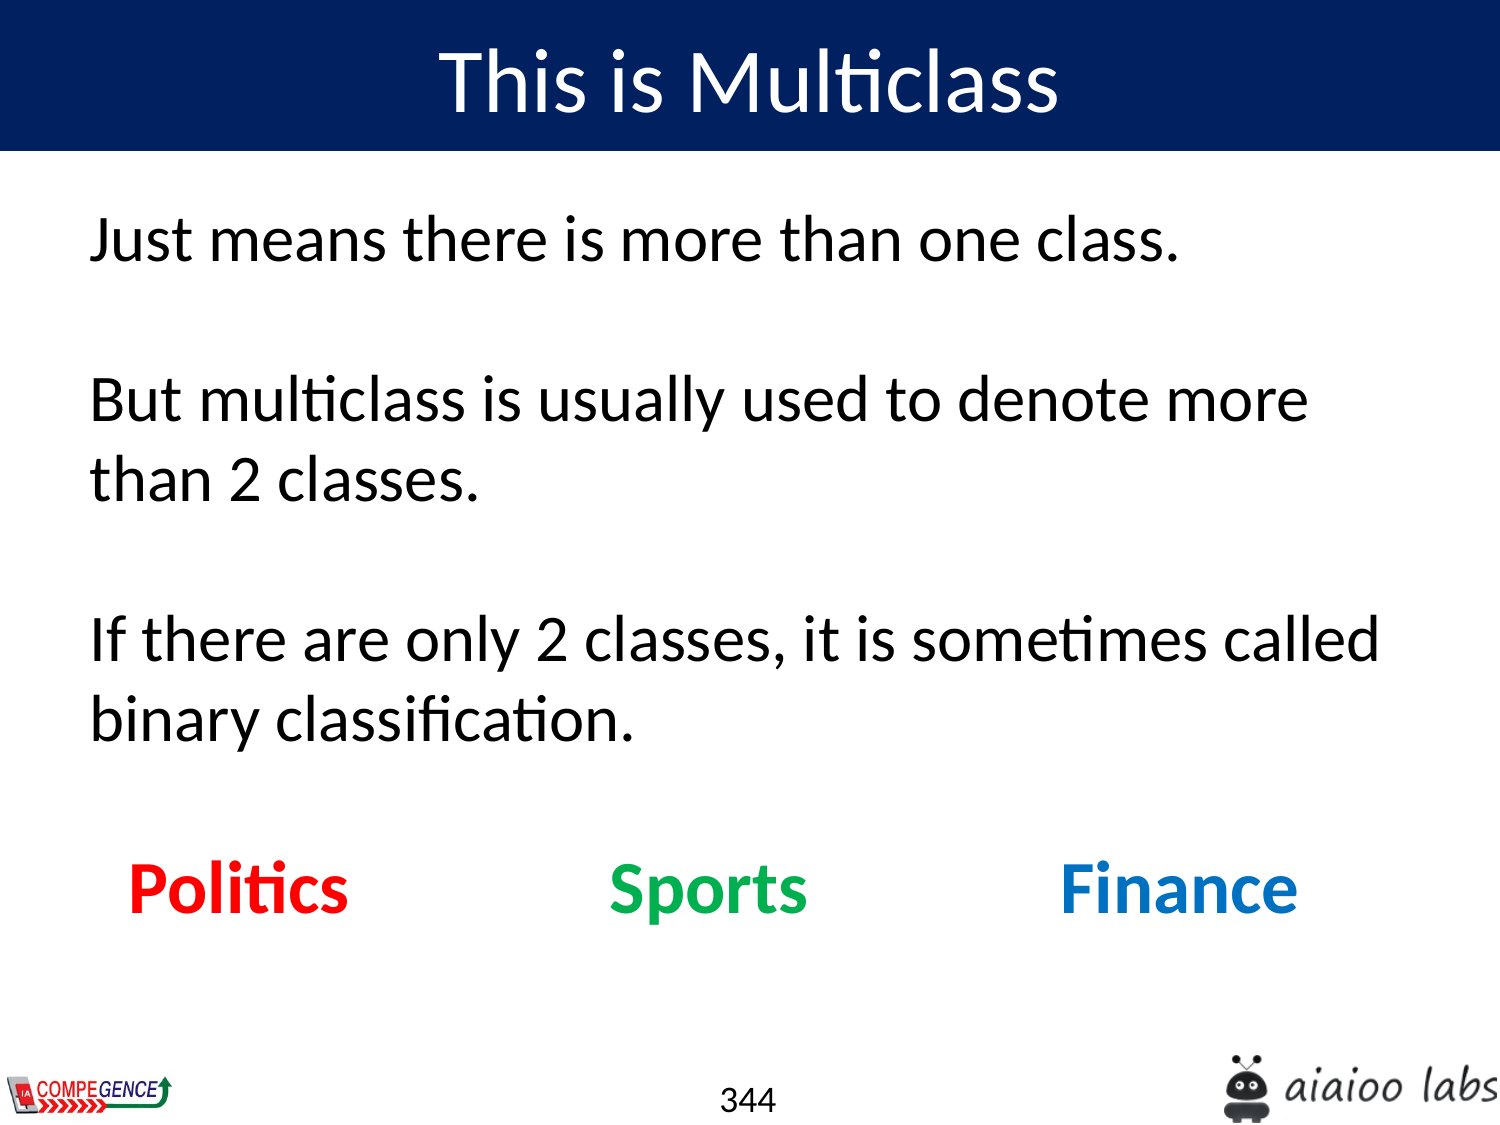

This is Multiclass
Just means there is more than one class.

But multiclass is usually used to denote more than 2 classes.

If there are only 2 classes, it is sometimes called binary classification.
Politics
Sports
Finance